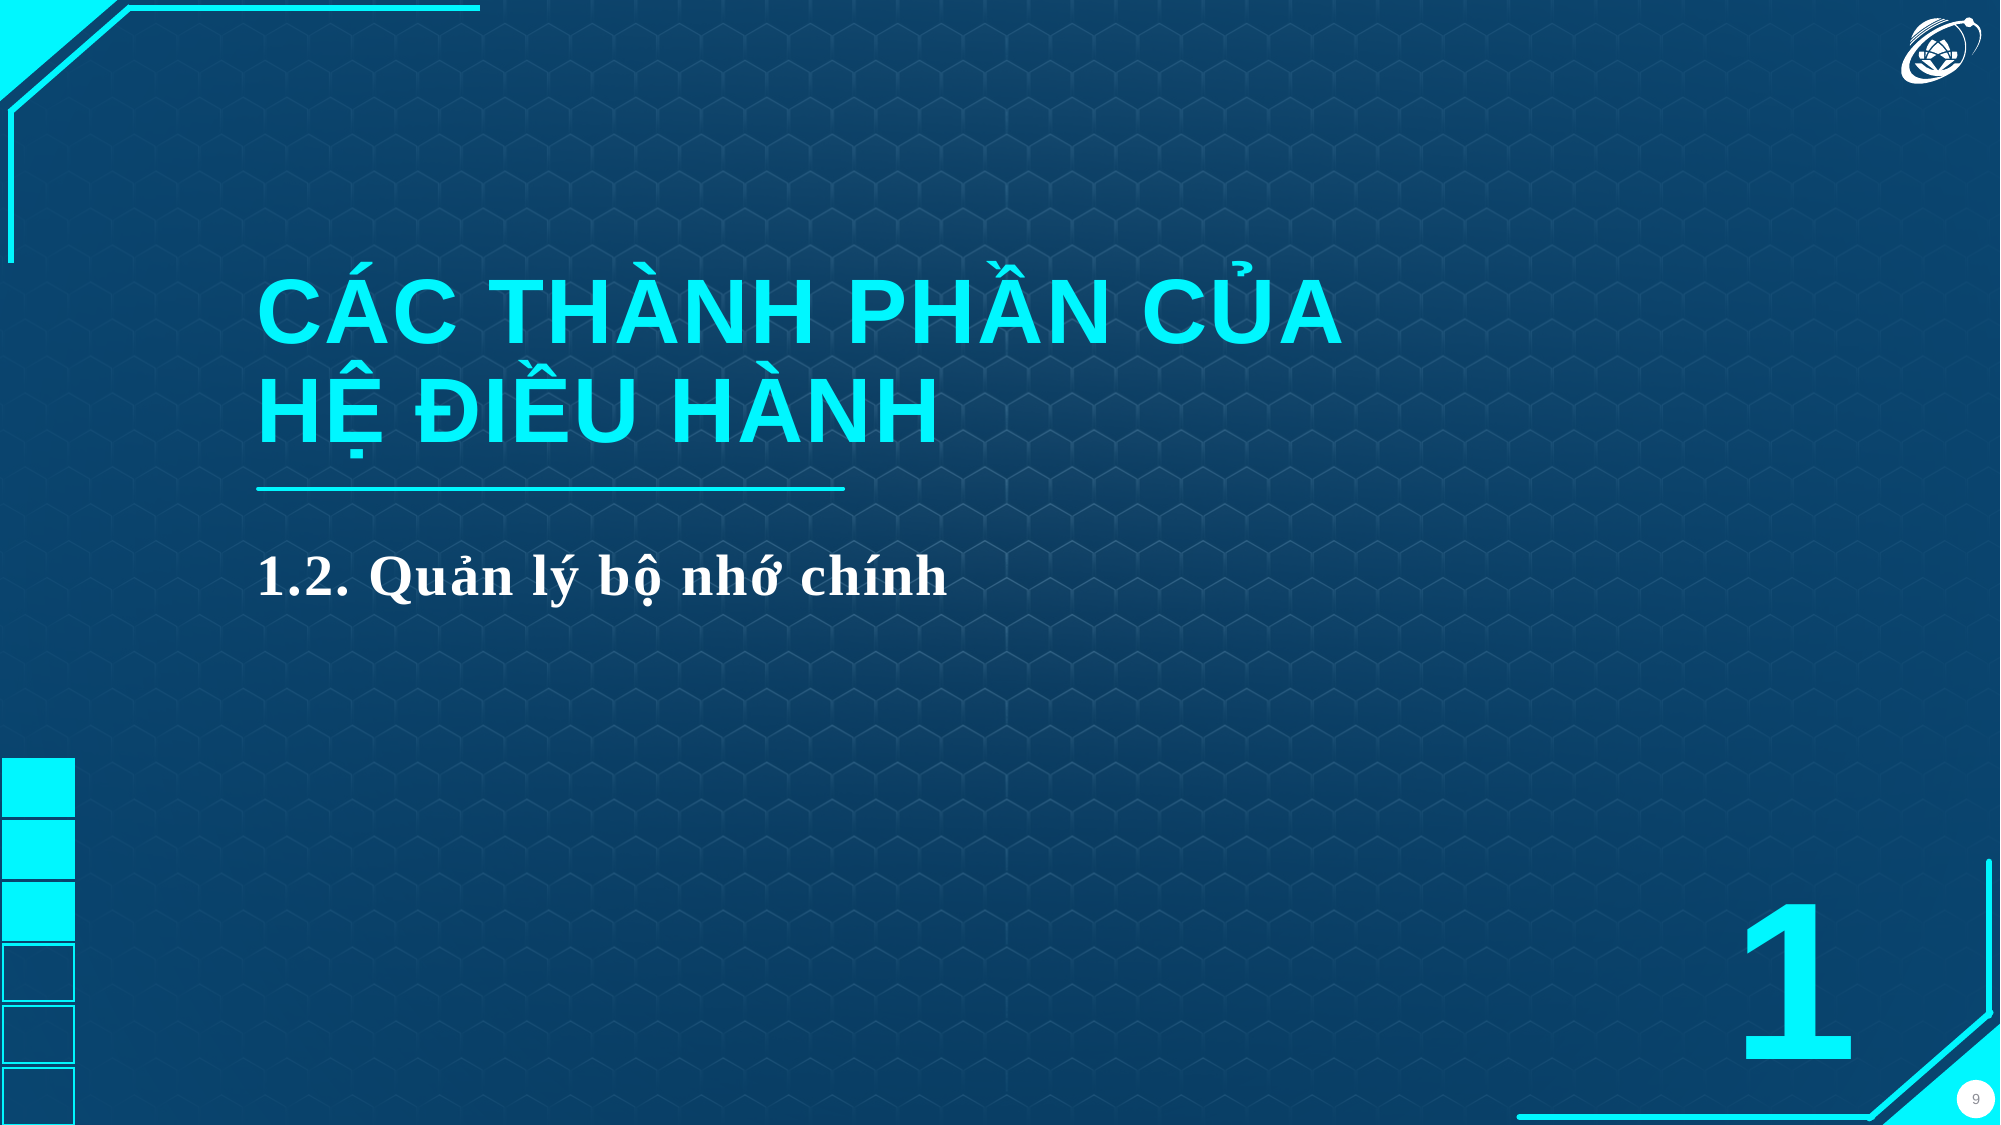

CÁC THÀNH PHẦN CỦA
HỆ ĐIỀU HÀNH
1.2. Quản lý bộ nhớ chính

1
9